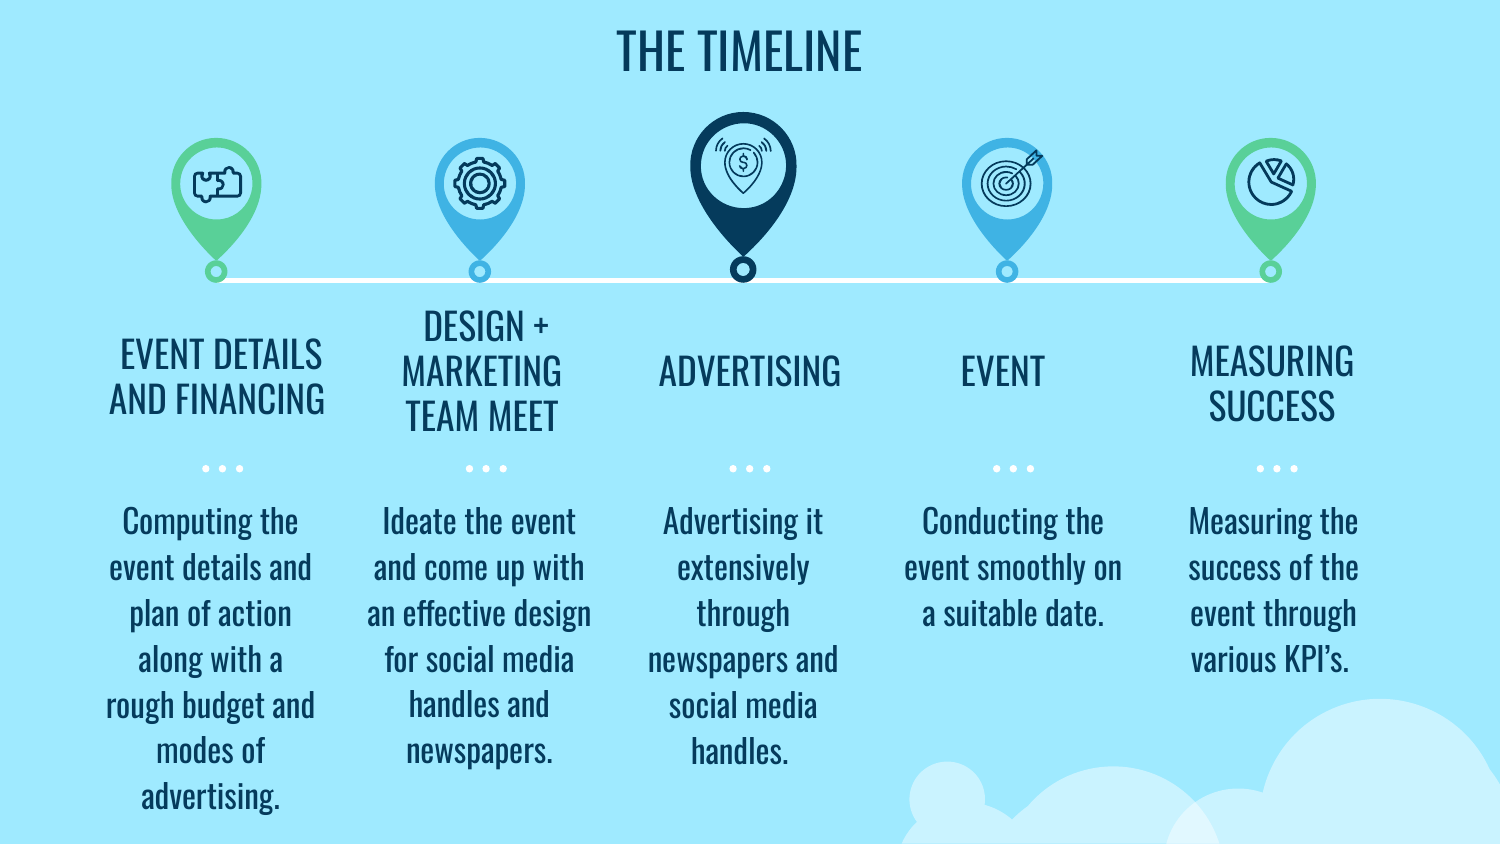

# THE TIMELINE

 DESIGN + MARKETING TEAM MEET
 EVENT DETAILS AND FINANCING
ADVERTISING
EVENT
MEASURING SUCCESS

Computing the event details and plan of action along with a rough budget and modes of advertising.
Ideate the event and come up with an effective design for social media handles and newspapers.
Measuring the success of the event through various KPI’s.
Advertising it extensively through newspapers and social media handles.
Conducting the event smoothly on a suitable date.